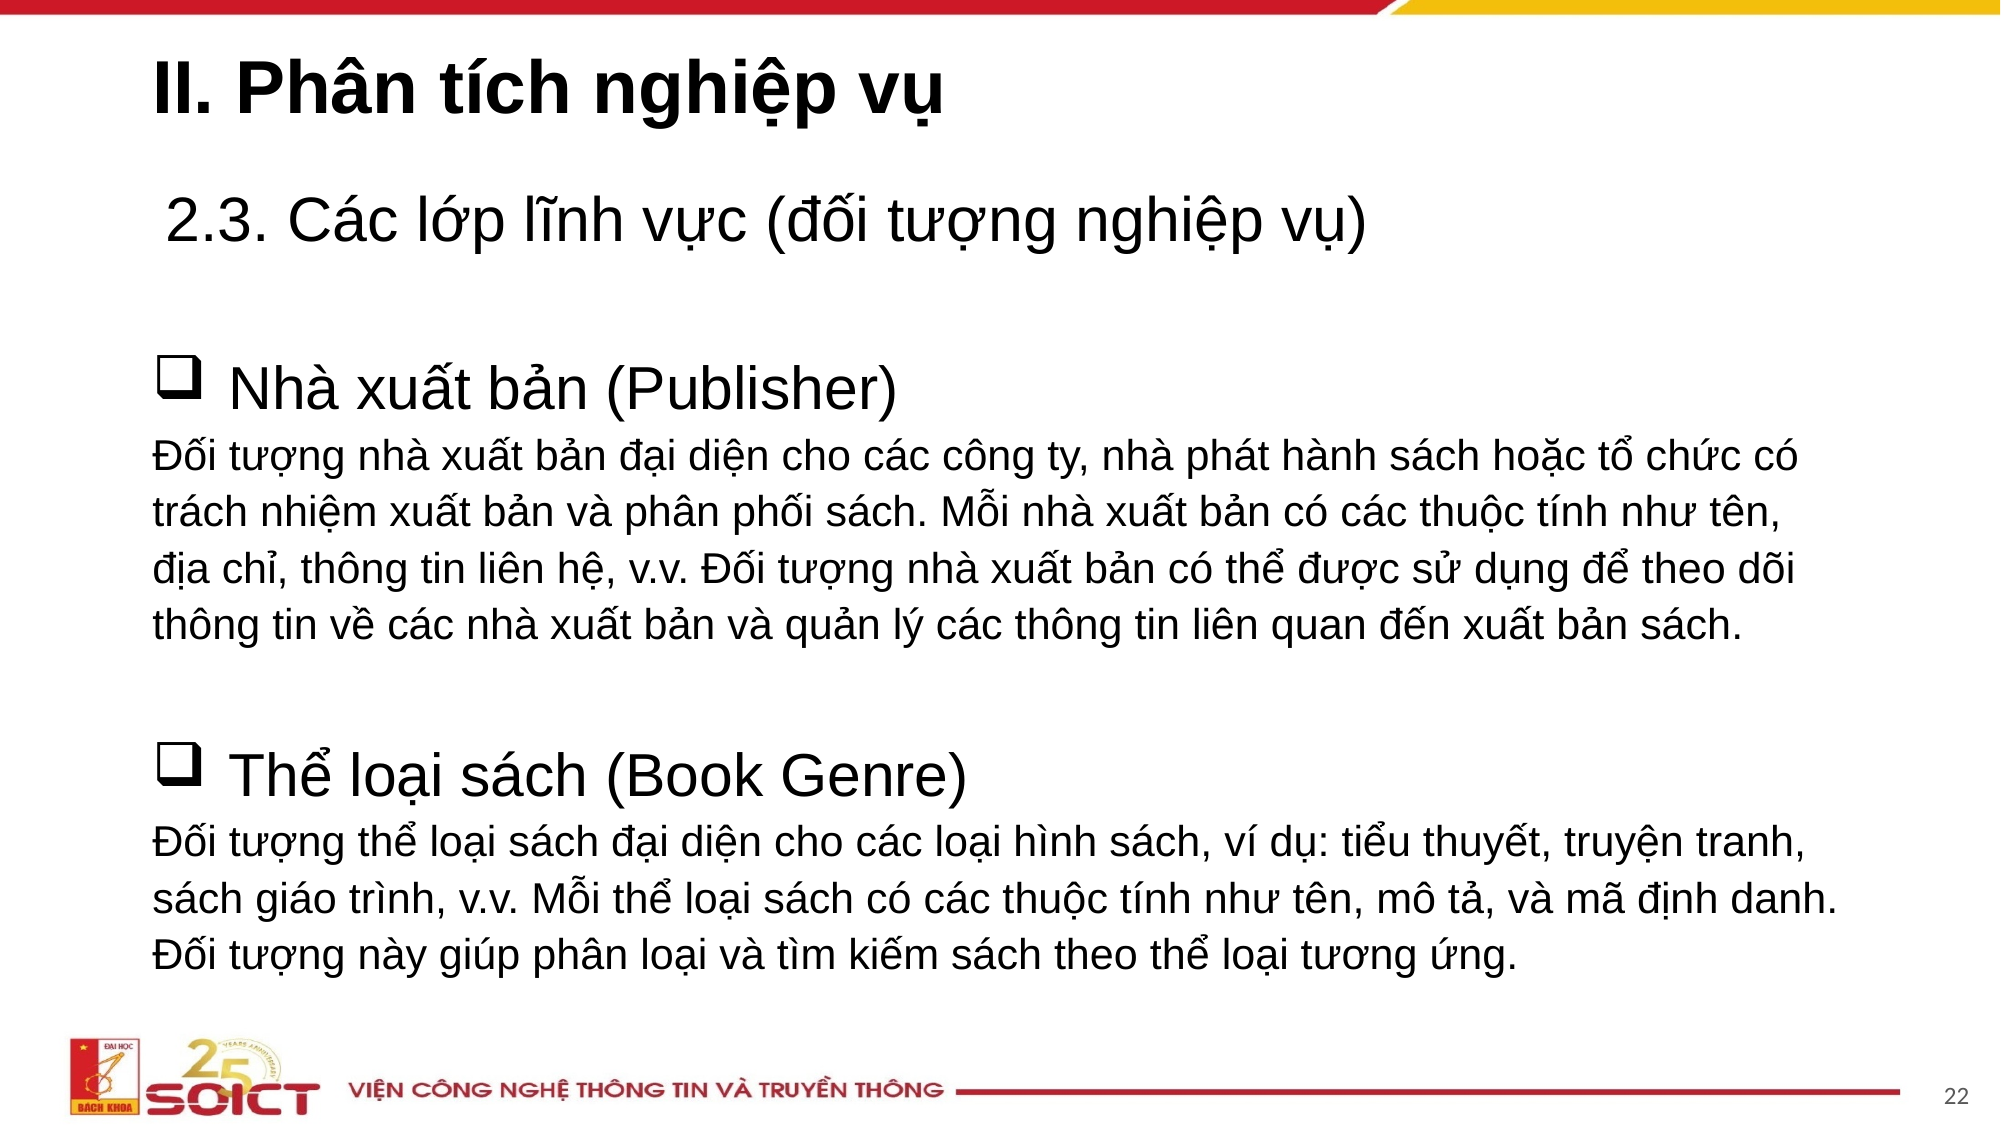

# II. Phân tích nghiệp vụ
2.3. Các lớp lĩnh vực (đối tượng nghiệp vụ)

Nhà xuất bản (Publisher)
Đối tượng nhà xuất bản đại diện cho các công ty, nhà phát hành sách hoặc tổ chức có trách nhiệm xuất bản và phân phối sách. Mỗi nhà xuất bản có các thuộc tính như tên, địa chỉ, thông tin liên hệ, v.v. Đối tượng nhà xuất bản có thể được sử dụng để theo dõi thông tin về các nhà xuất bản và quản lý các thông tin liên quan đến xuất bản sách.

Thể loại sách (Book Genre)
Đối tượng thể loại sách đại diện cho các loại hình sách, ví dụ: tiểu thuyết, truyện tranh, sách giáo trình, v.v. Mỗi thể loại sách có các thuộc tính như tên, mô tả, và mã định danh. Đối tượng này giúp phân loại và tìm kiếm sách theo thể loại tương ứng.

22